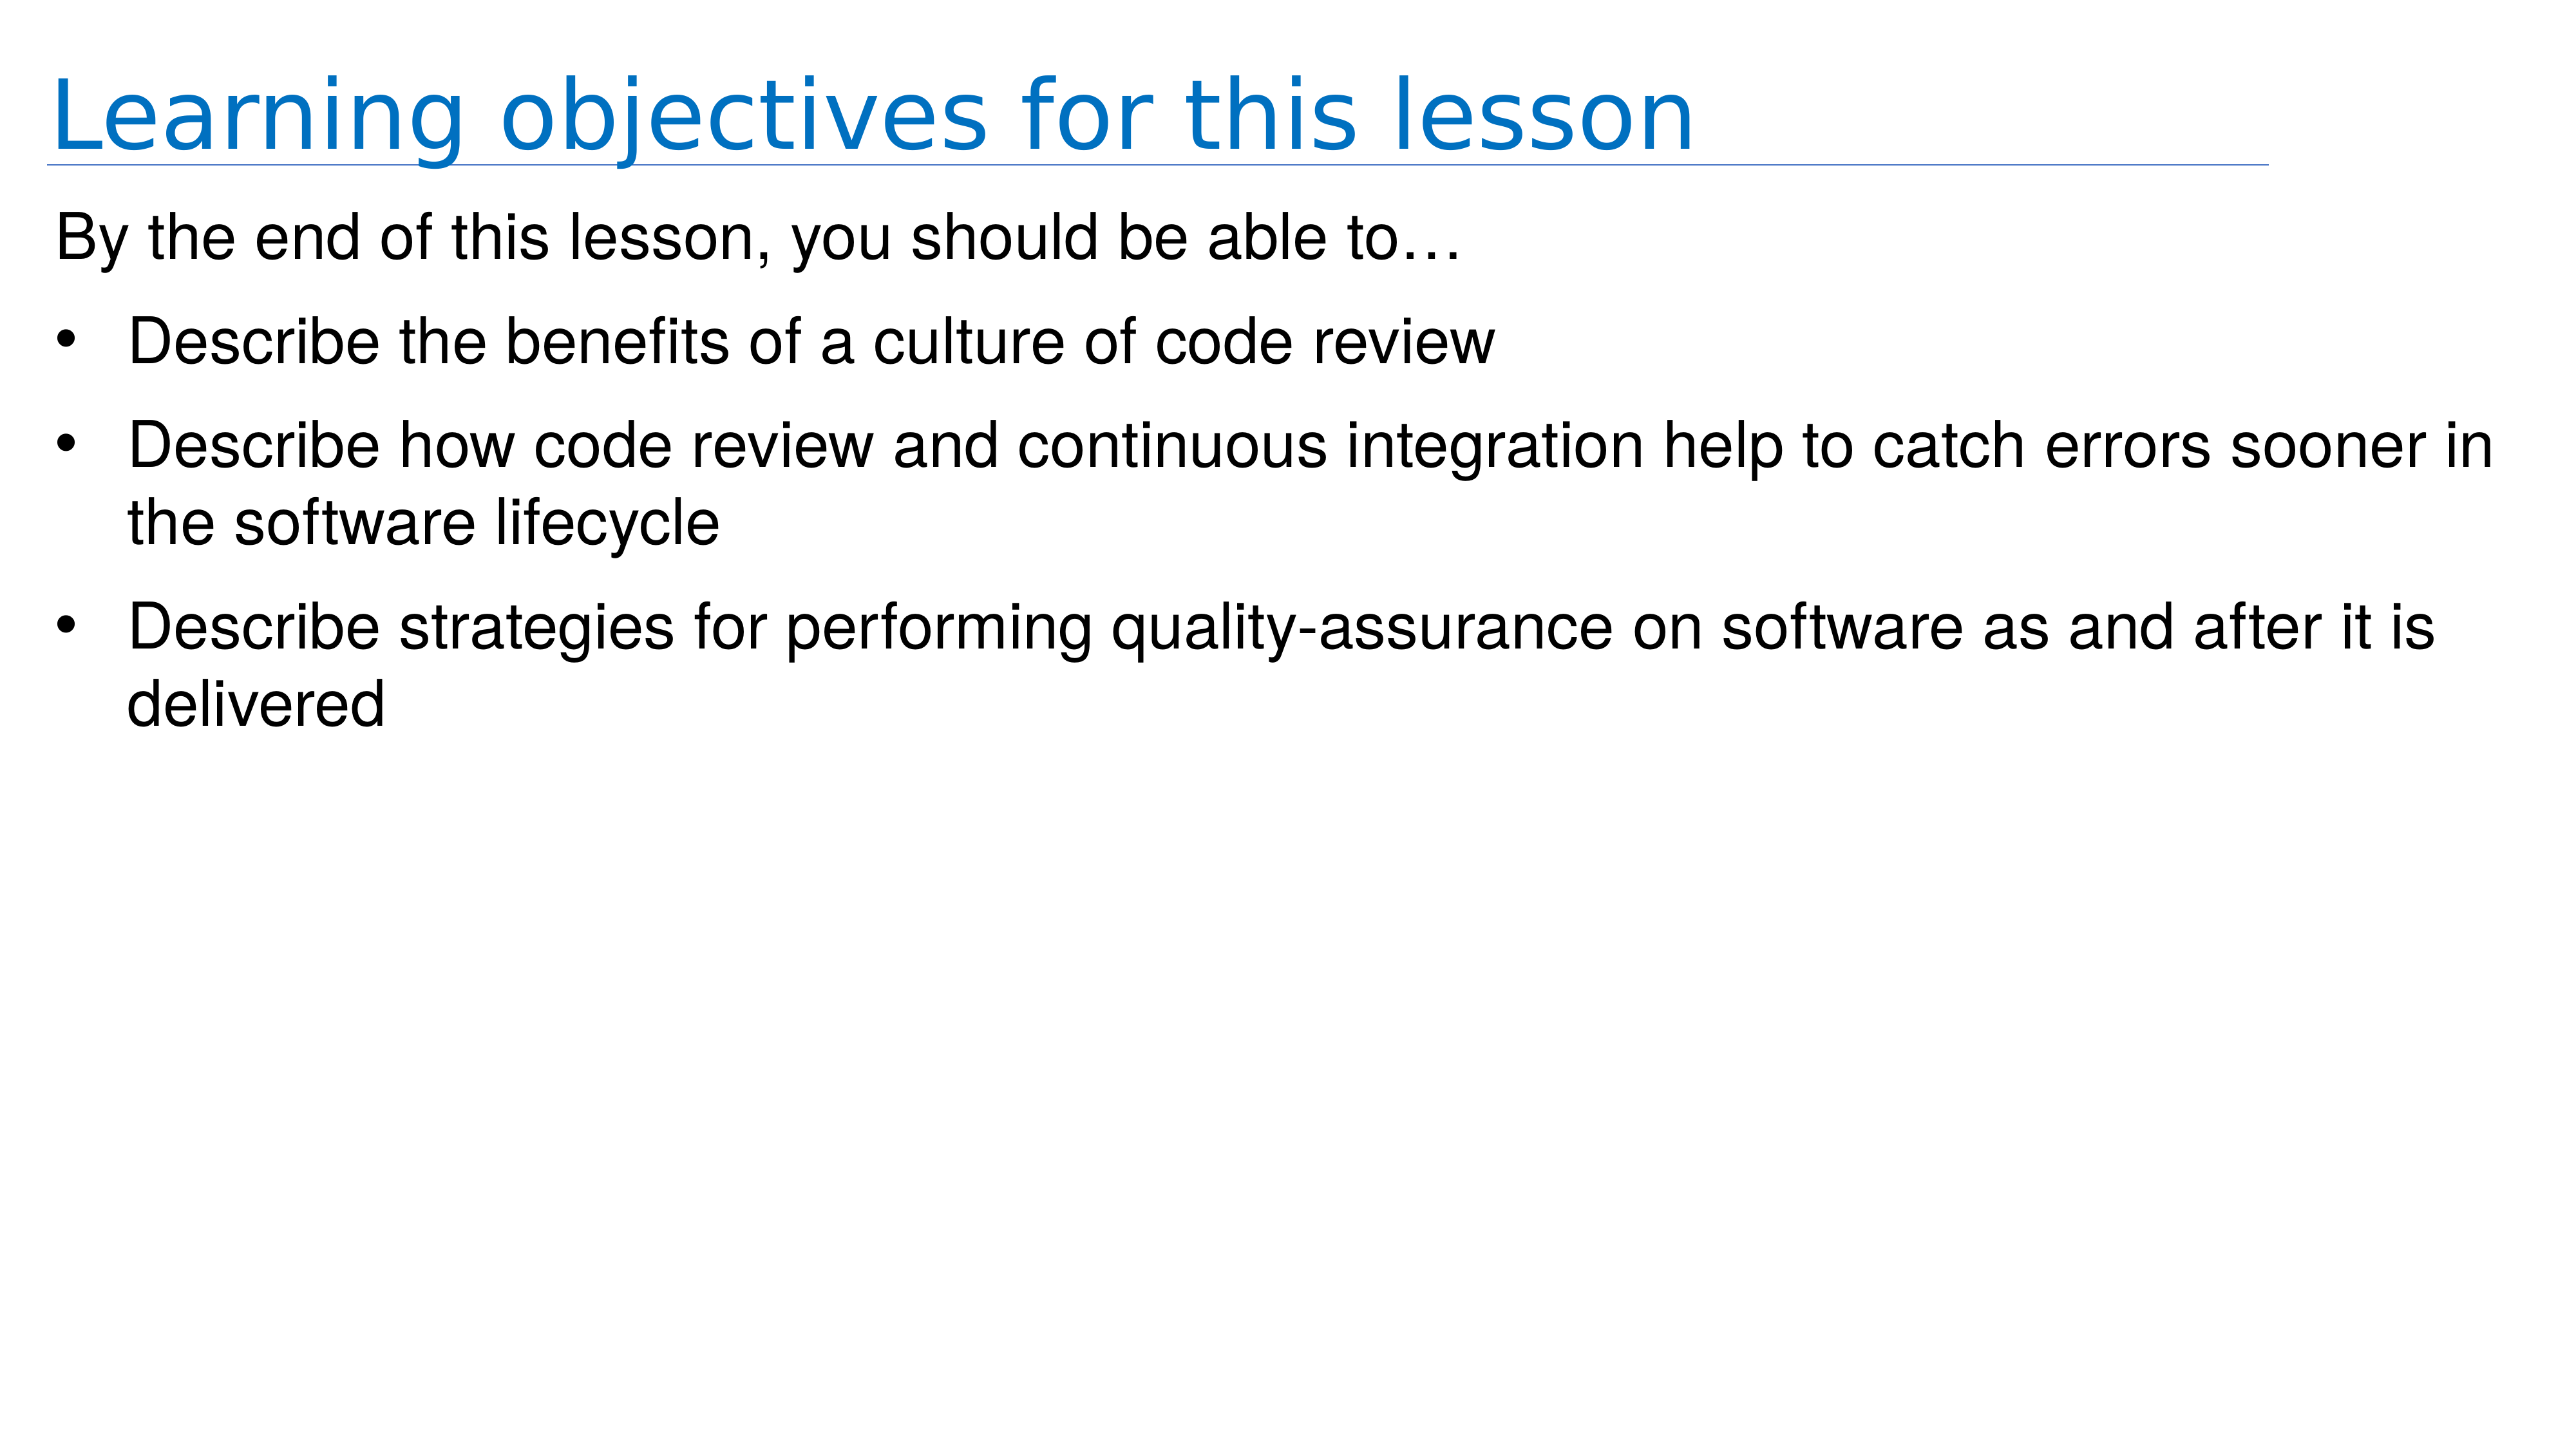

# Learning objectives for this lesson
By the end of this lesson, you should be able to…
Describe the benefits of a culture of code review
Describe how code review and continuous integration help to catch errors sooner in the software lifecycle
Describe strategies for performing quality-assurance on software as and after it is delivered